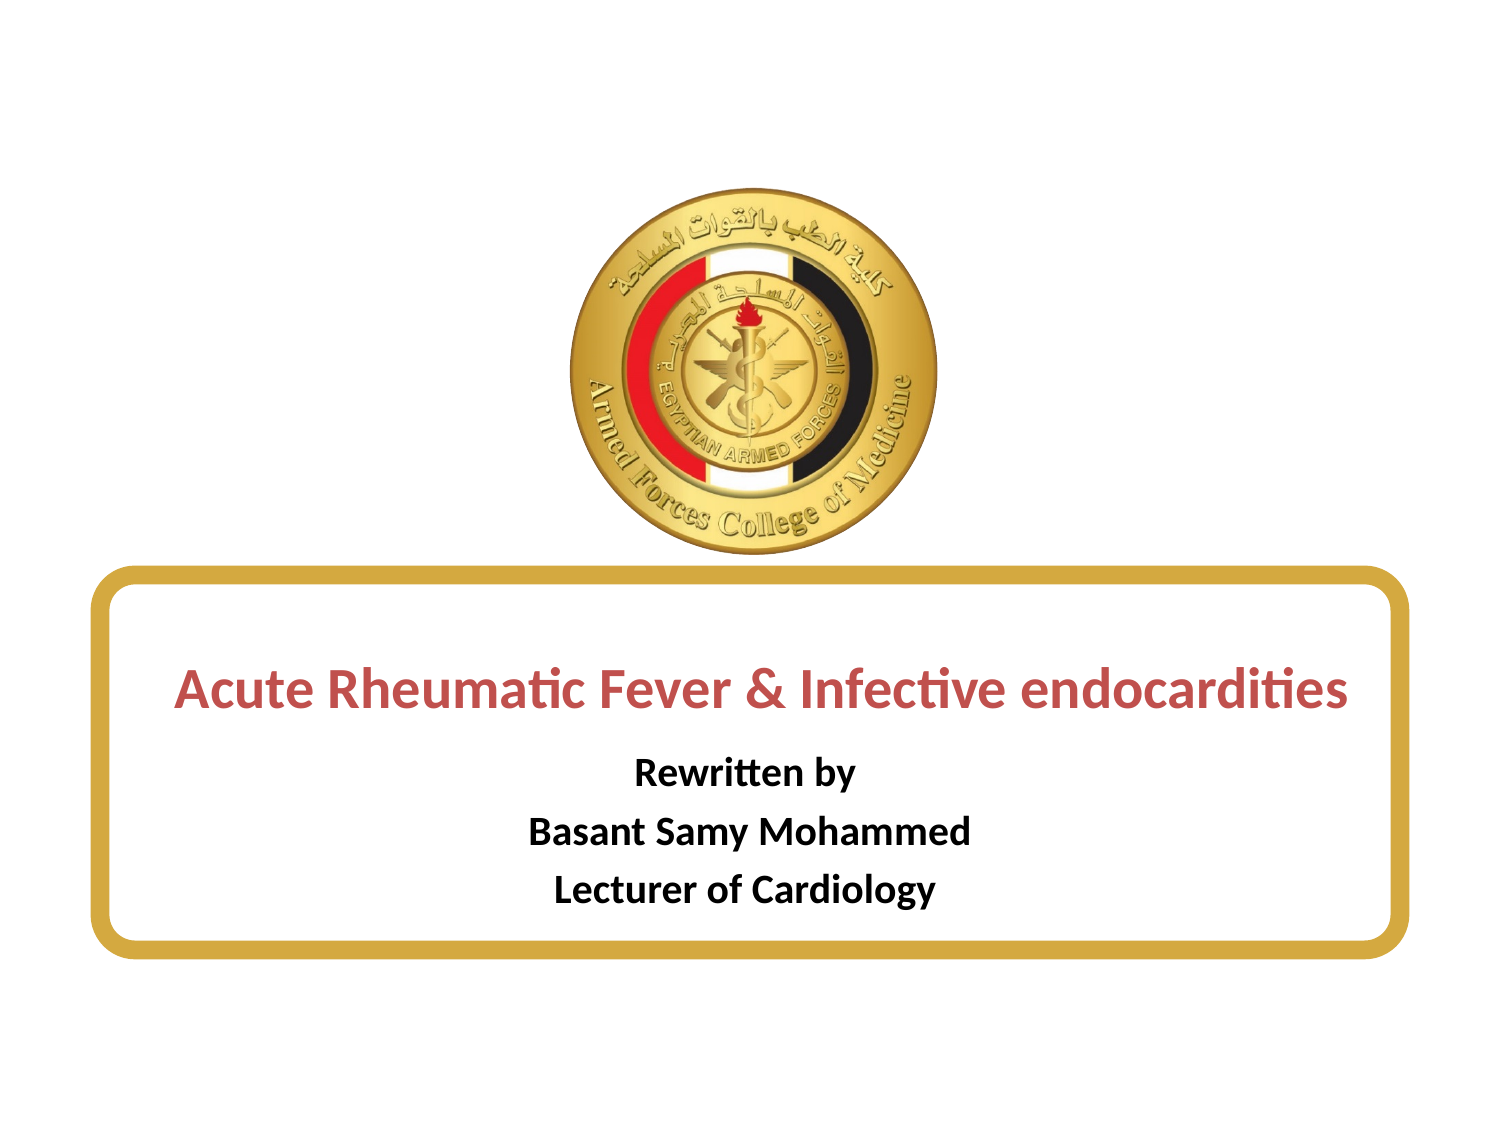

# Acute Rheumatic Fever & Infective endocardities
Rewritten by
Basant Samy Mohammed
Lecturer of Cardiology